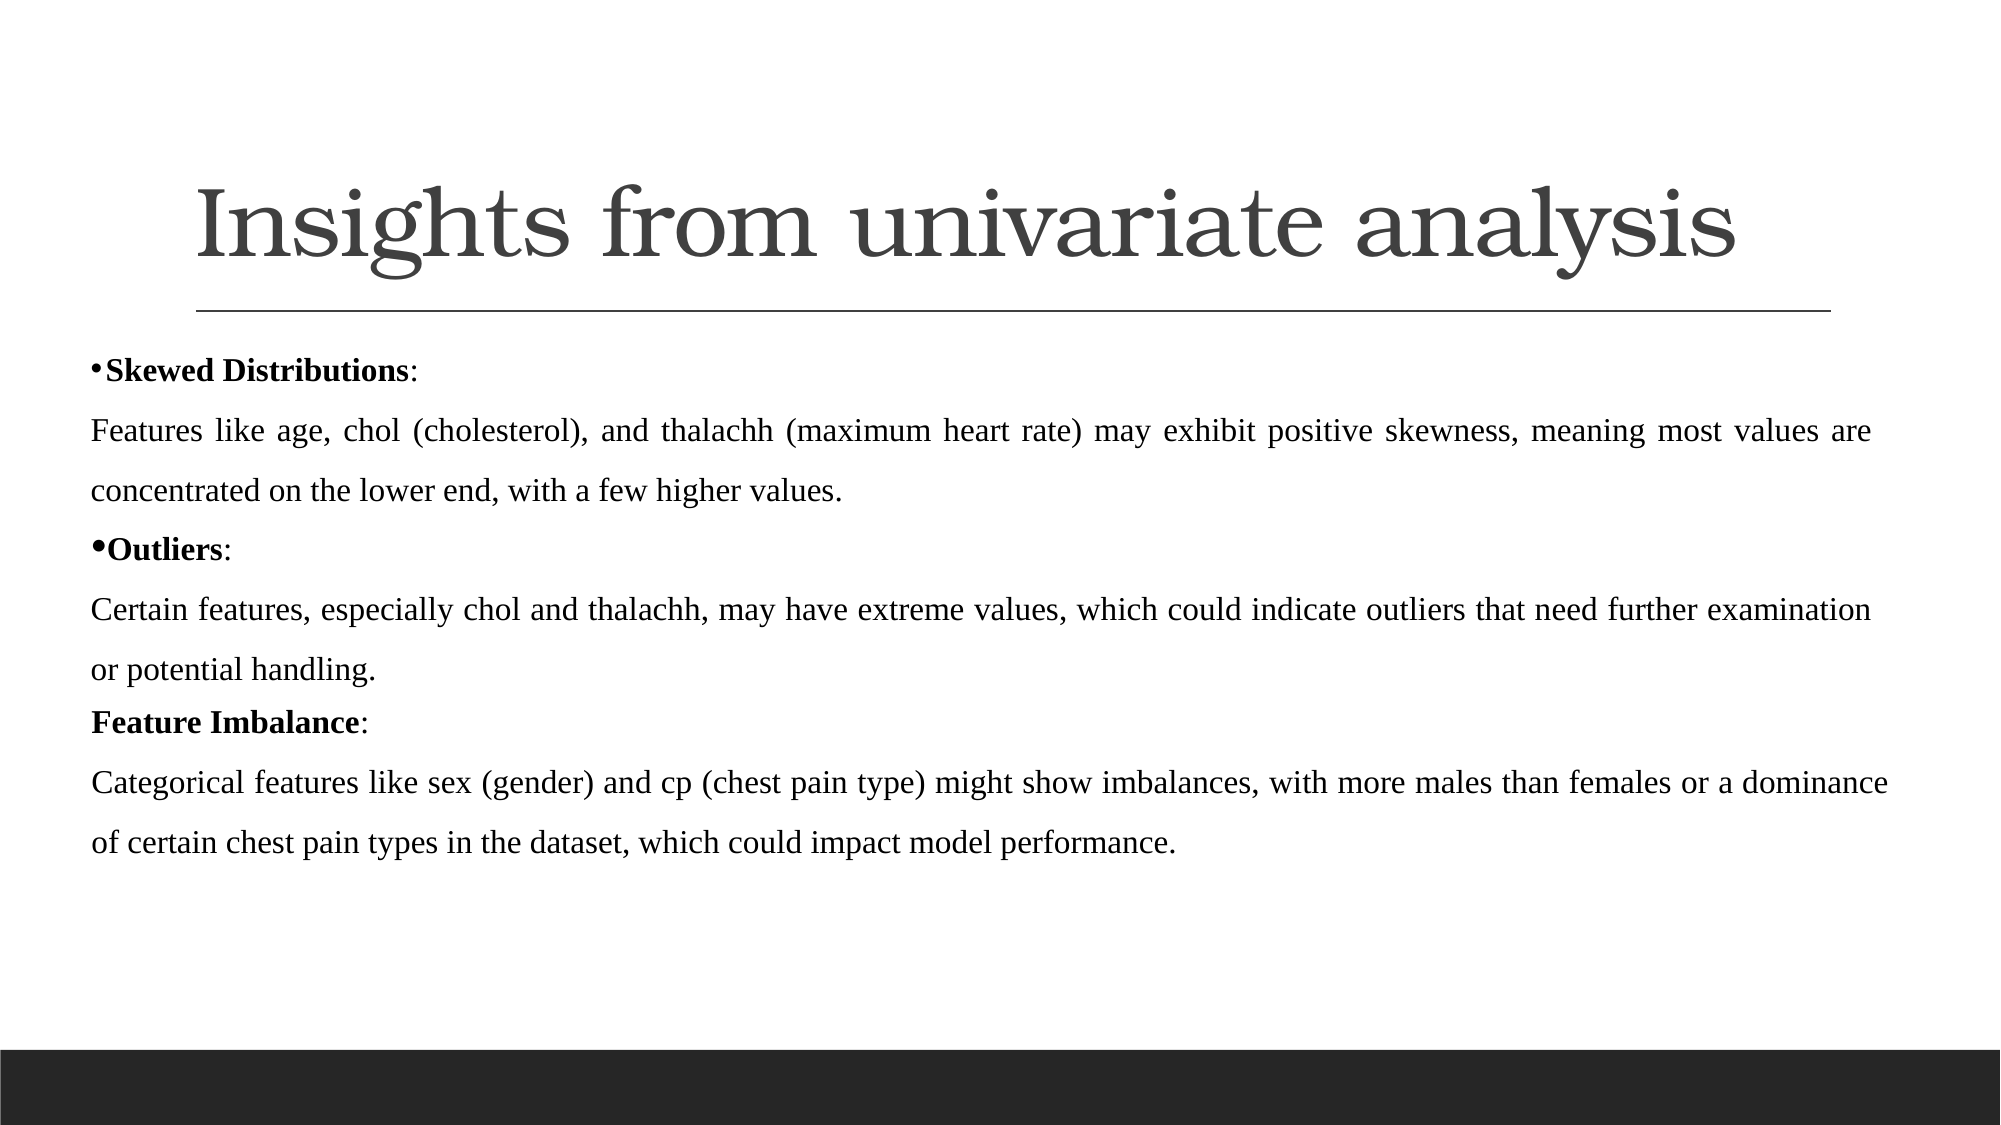

# Insights from univariate analysis
Skewed Distributions:
Features like age, chol (cholesterol), and thalachh (maximum heart rate) may exhibit positive skewness, meaning most values are concentrated on the lower end, with a few higher values.
Outliers:
Certain features, especially chol and thalachh, may have extreme values, which could indicate outliers that need further examination or potential handling.

Feature Imbalance:
Categorical features like sex (gender) and cp (chest pain type) might show imbalances, with more males than females or a dominance of certain chest pain types in the dataset, which could impact model performance.